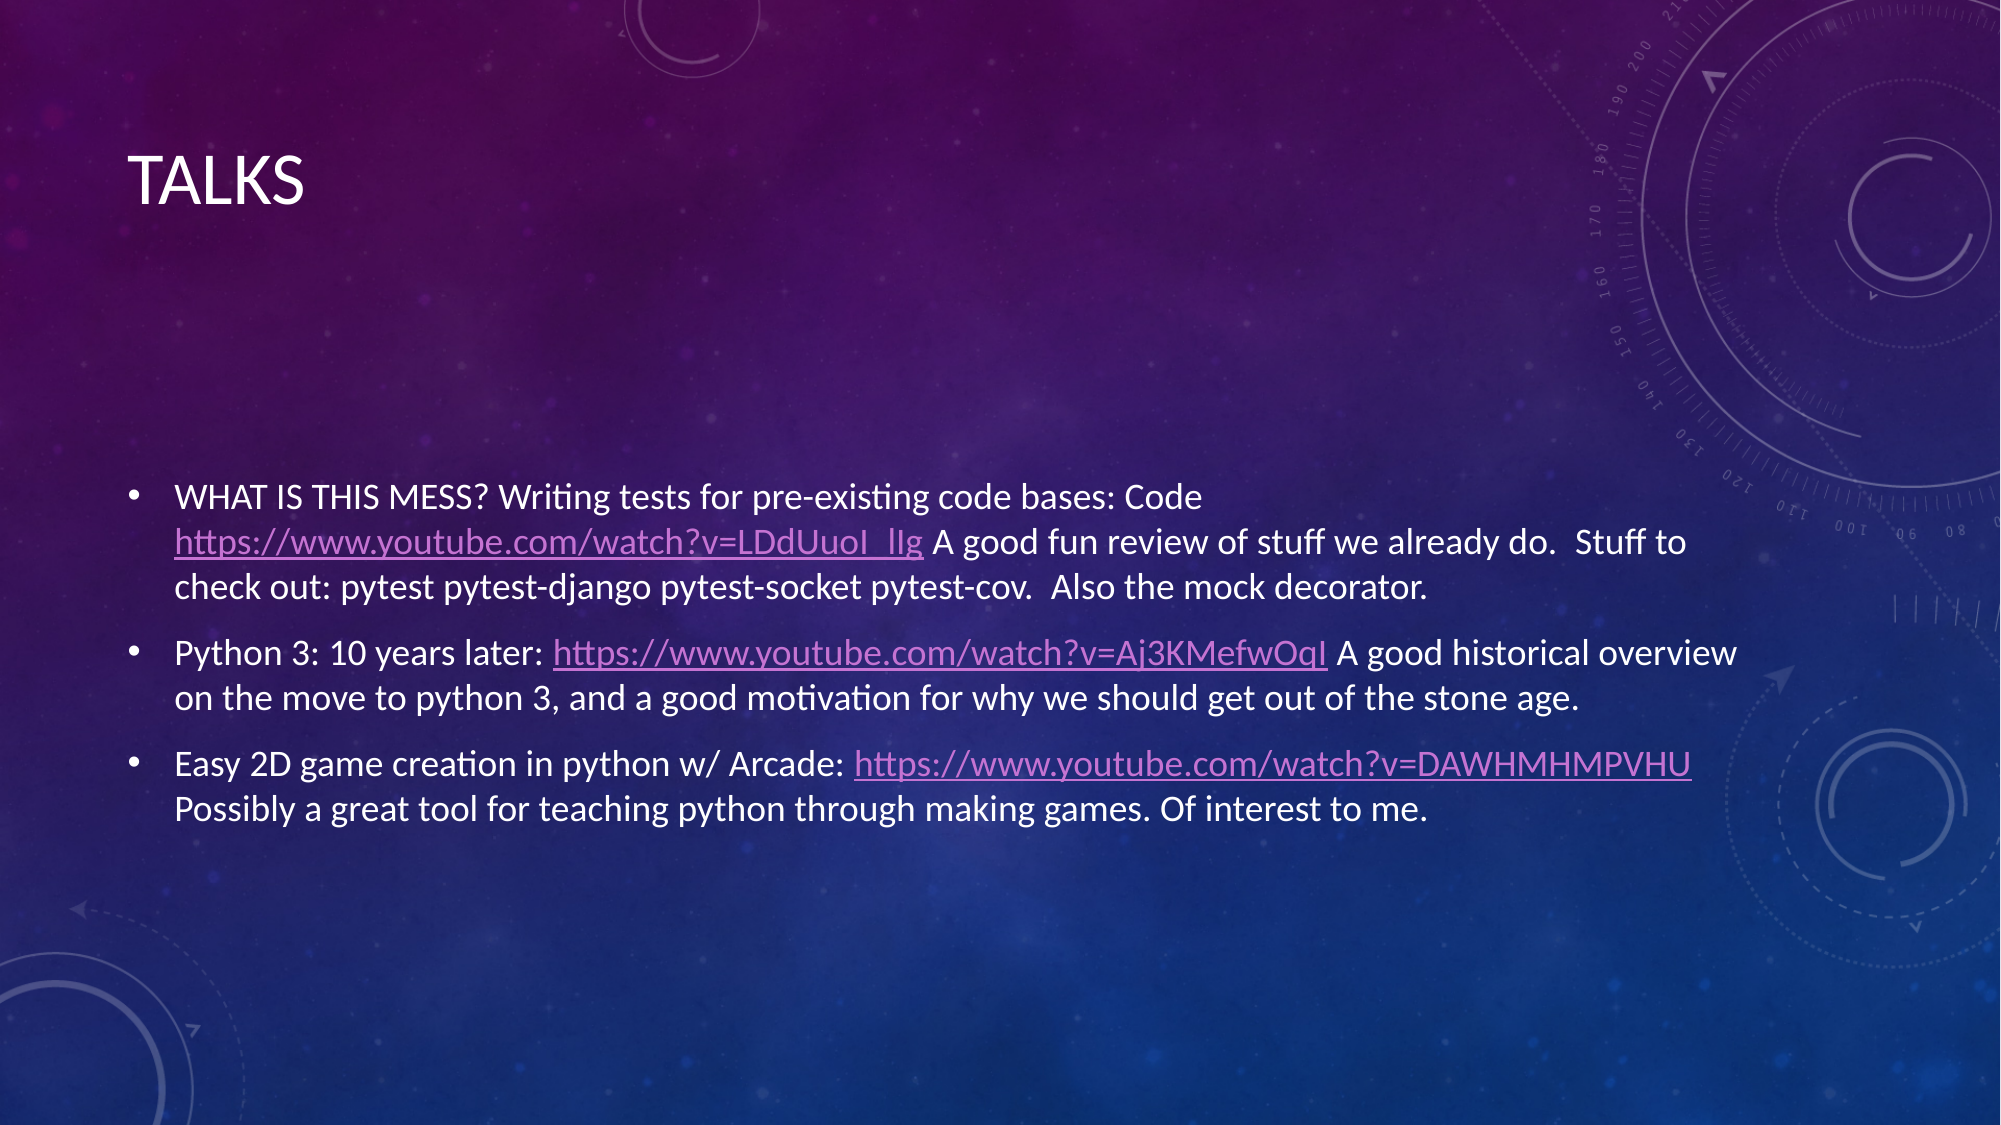

# Talks
WHAT IS THIS MESS? Writing tests for pre-existing code bases: Code https://www.youtube.com/watch?v=LDdUuoI_lIg A good fun review of stuff we already do.  Stuff to check out: pytest pytest-django pytest-socket pytest-cov.  Also the mock decorator.
Python 3: 10 years later: https://www.youtube.com/watch?v=Aj3KMefwOqI A good historical overview on the move to python 3, and a good motivation for why we should get out of the stone age.
Easy 2D game creation in python w/ Arcade: https://www.youtube.com/watch?v=DAWHMHMPVHU Possibly a great tool for teaching python through making games. Of interest to me.